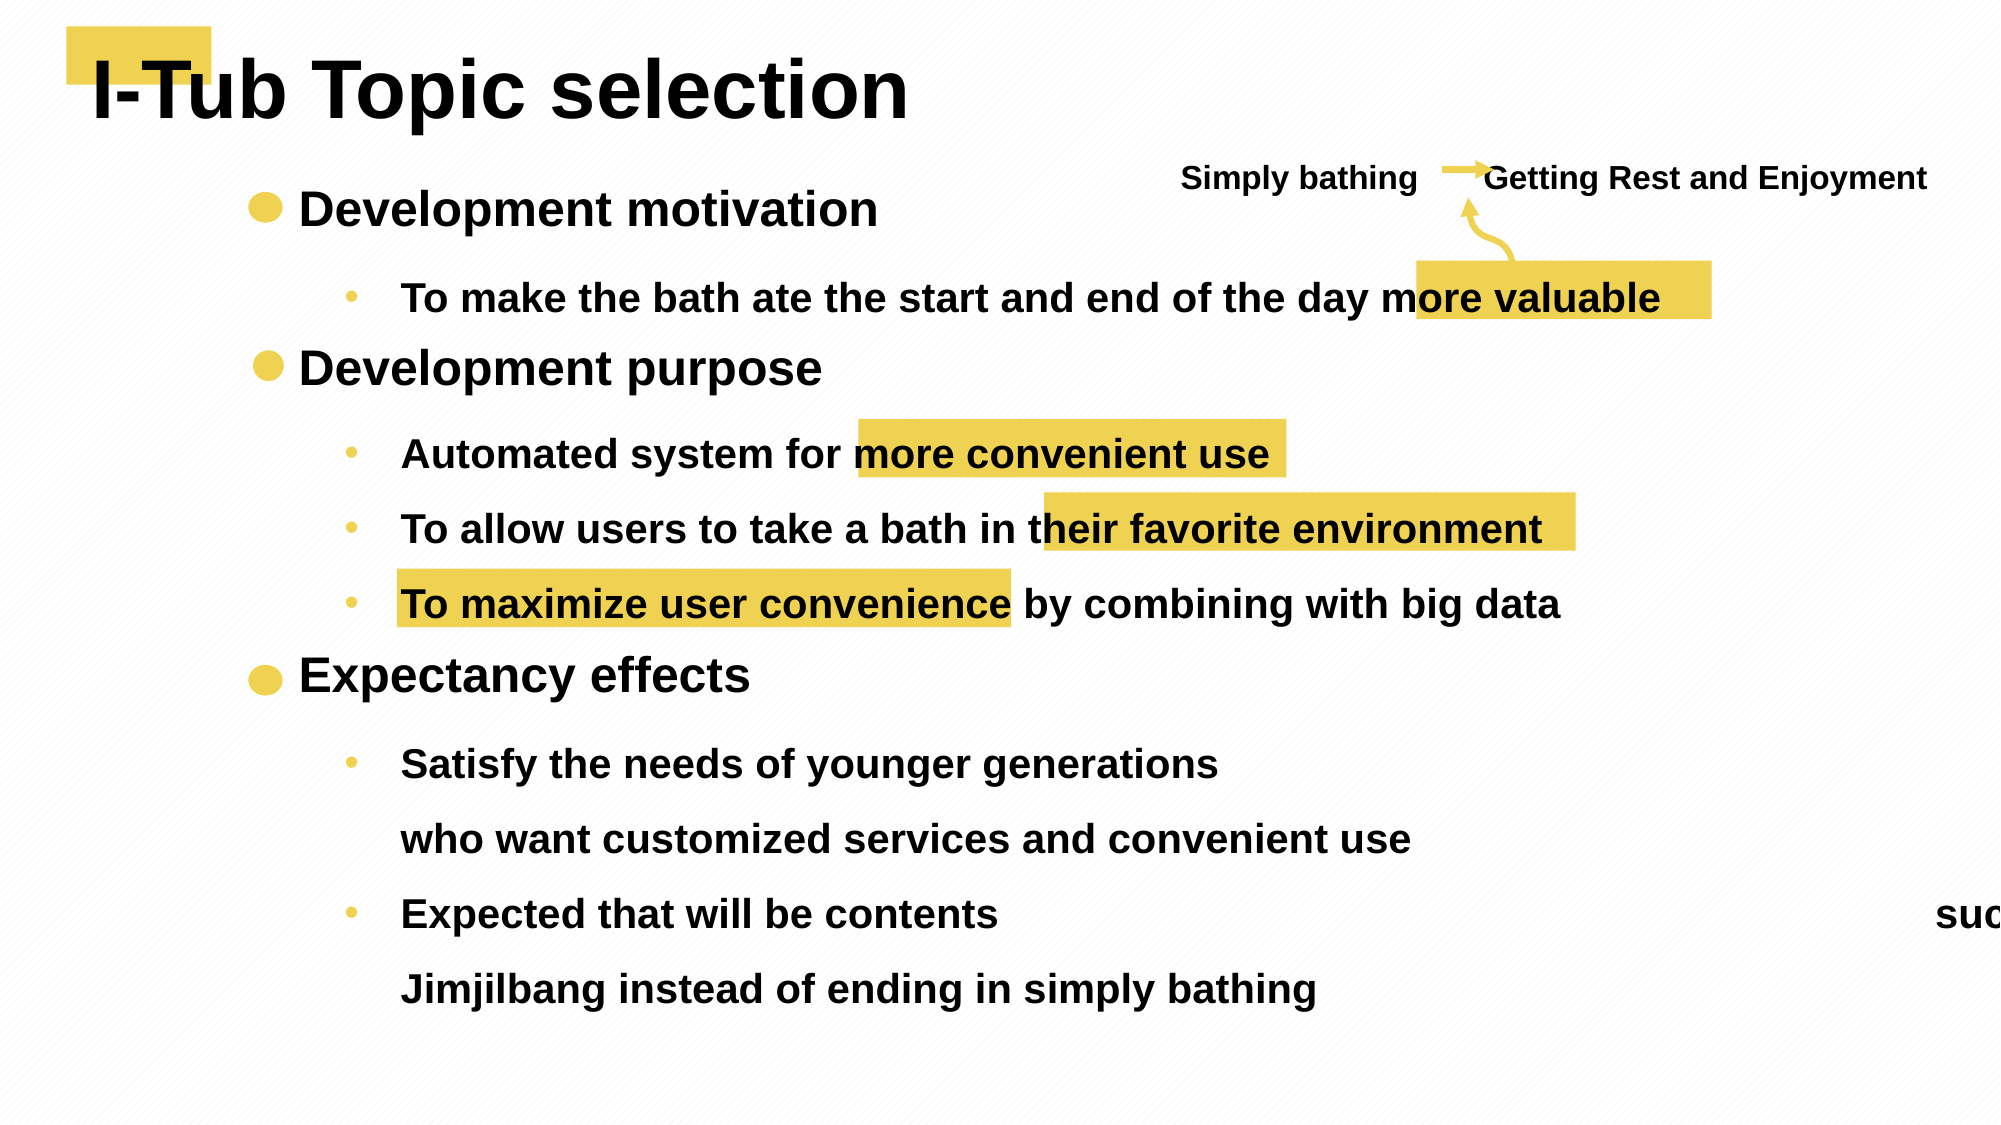

I-Tub Topic selection
Simply bathing       Getting Rest and Enjoyment
Development motivation

To make the bath ate the start and end of the day more valuable

Development purpose

Automated system for more convenient use
To allow users to take a bath in their favorite environment
To maximize user convenience by combining with big data

Expectancy effects

Satisfy the needs of younger generations						     who want customized services and convenient use
Expected that will be contents							   such as Jimjilbang instead of ending in simply bathing